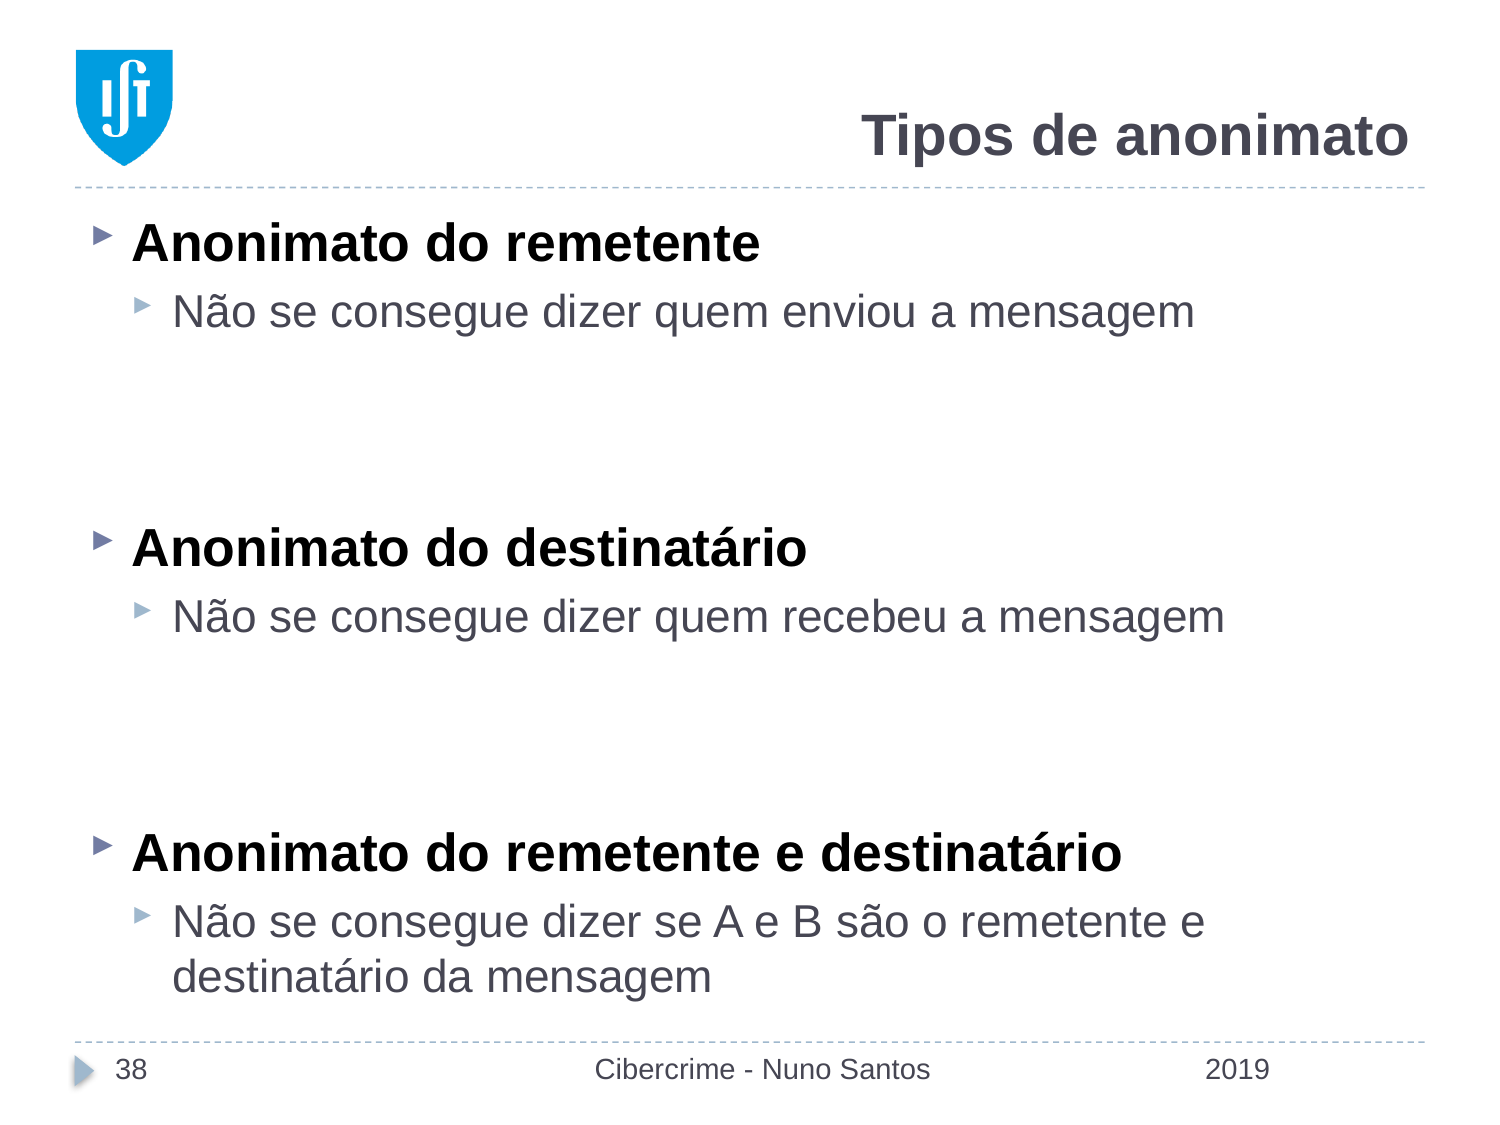

# Tipos de anonimato
Anonimato do remetente
Não se consegue dizer quem enviou a mensagem

Anonimato do destinatário
Não se consegue dizer quem recebeu a mensagem

Anonimato do remetente e destinatário
Não se consegue dizer se A e B são o remetente e destinatário da mensagem
38
Cibercrime - Nuno Santos
2019